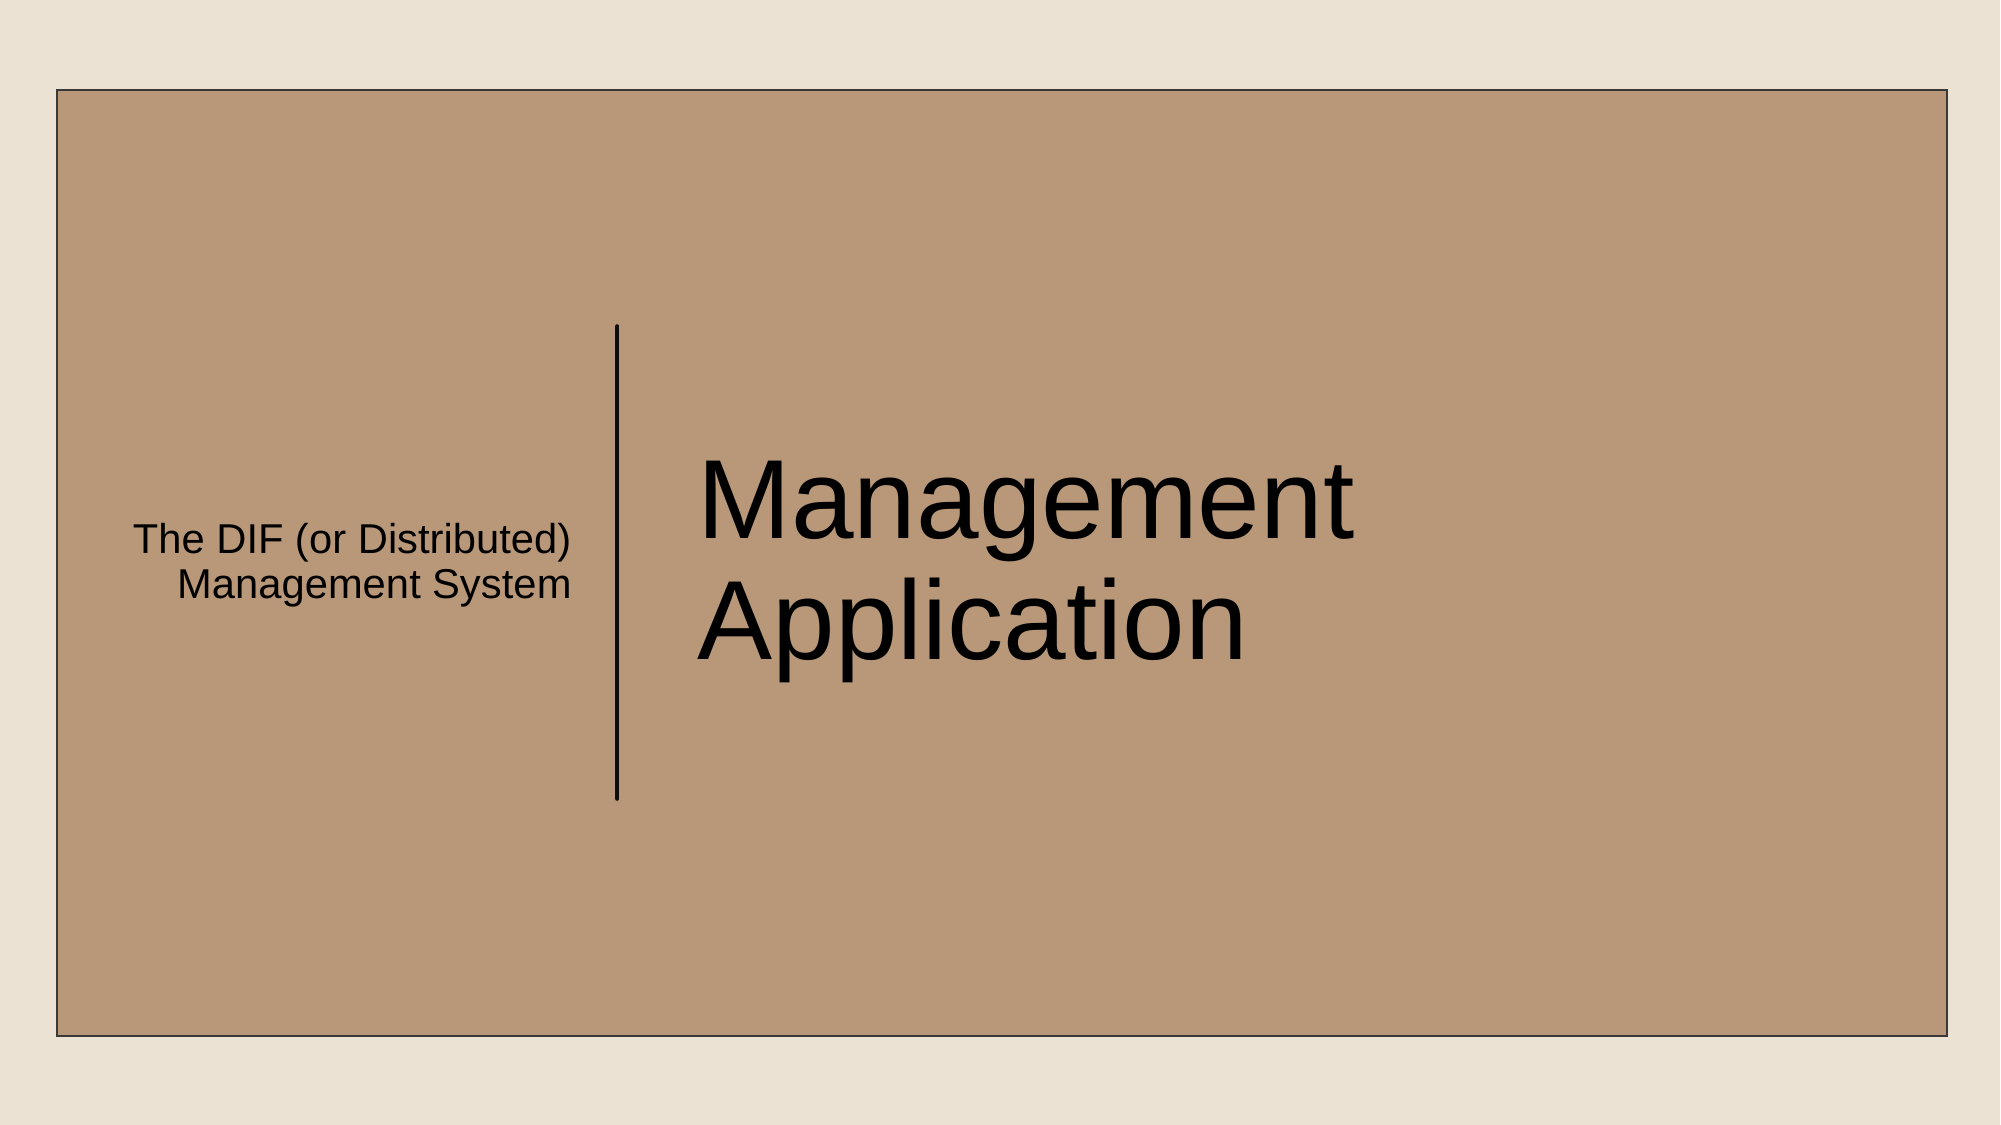

The DIF (or Distributed) Management System
# Management Application